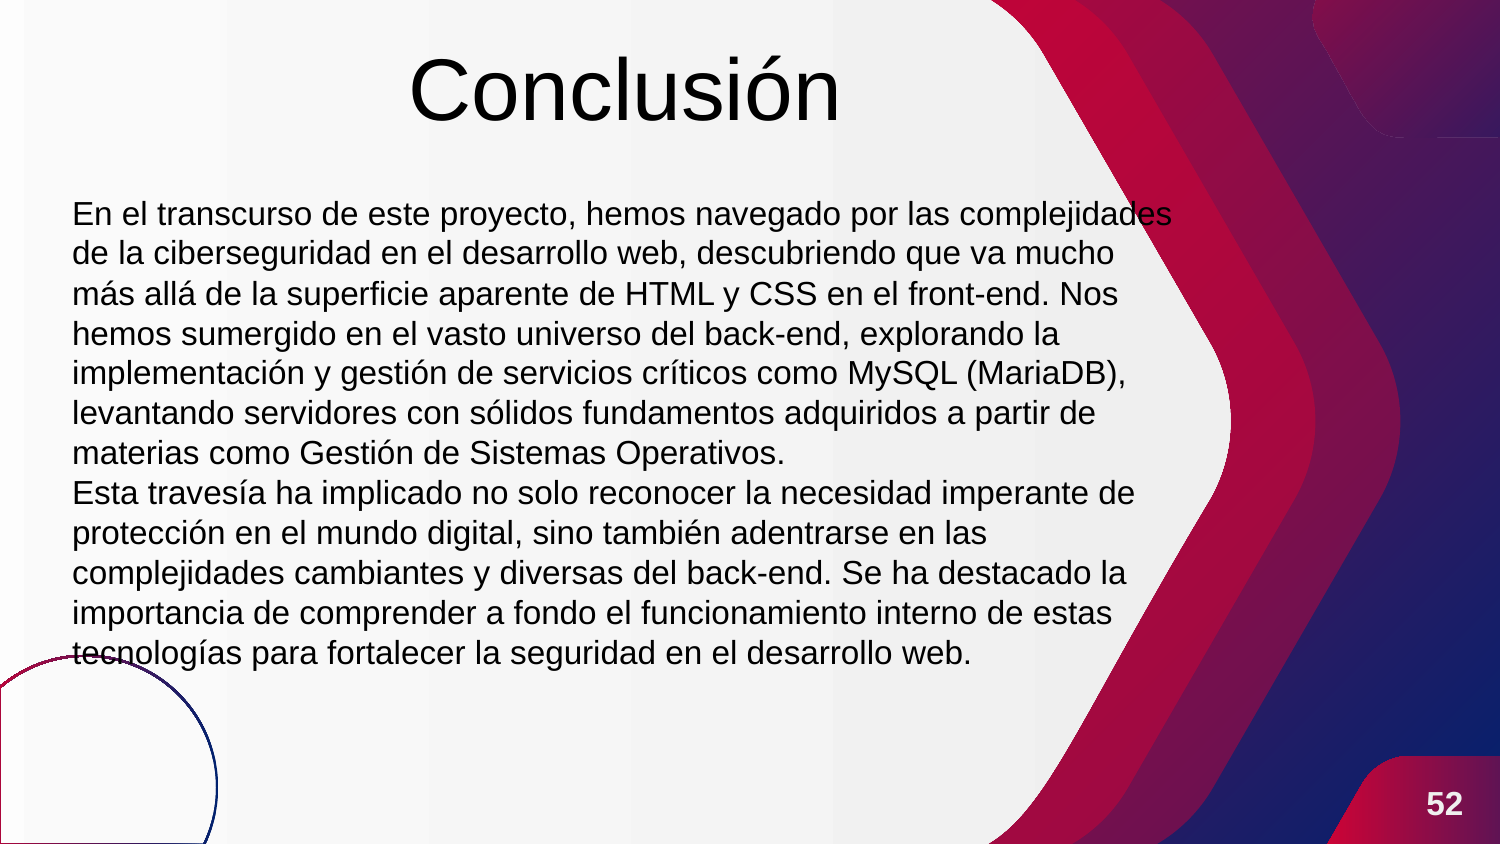

# Conclusión
En el transcurso de este proyecto, hemos navegado por las complejidades de la ciberseguridad en el desarrollo web, descubriendo que va mucho más allá de la superficie aparente de HTML y CSS en el front-end. Nos hemos sumergido en el vasto universo del back-end, explorando la implementación y gestión de servicios críticos como MySQL (MariaDB), levantando servidores con sólidos fundamentos adquiridos a partir de materias como Gestión de Sistemas Operativos.
Esta travesía ha implicado no solo reconocer la necesidad imperante de protección en el mundo digital, sino también adentrarse en las complejidades cambiantes y diversas del back-end. Se ha destacado la importancia de comprender a fondo el funcionamiento interno de estas tecnologías para fortalecer la seguridad en el desarrollo web.
52